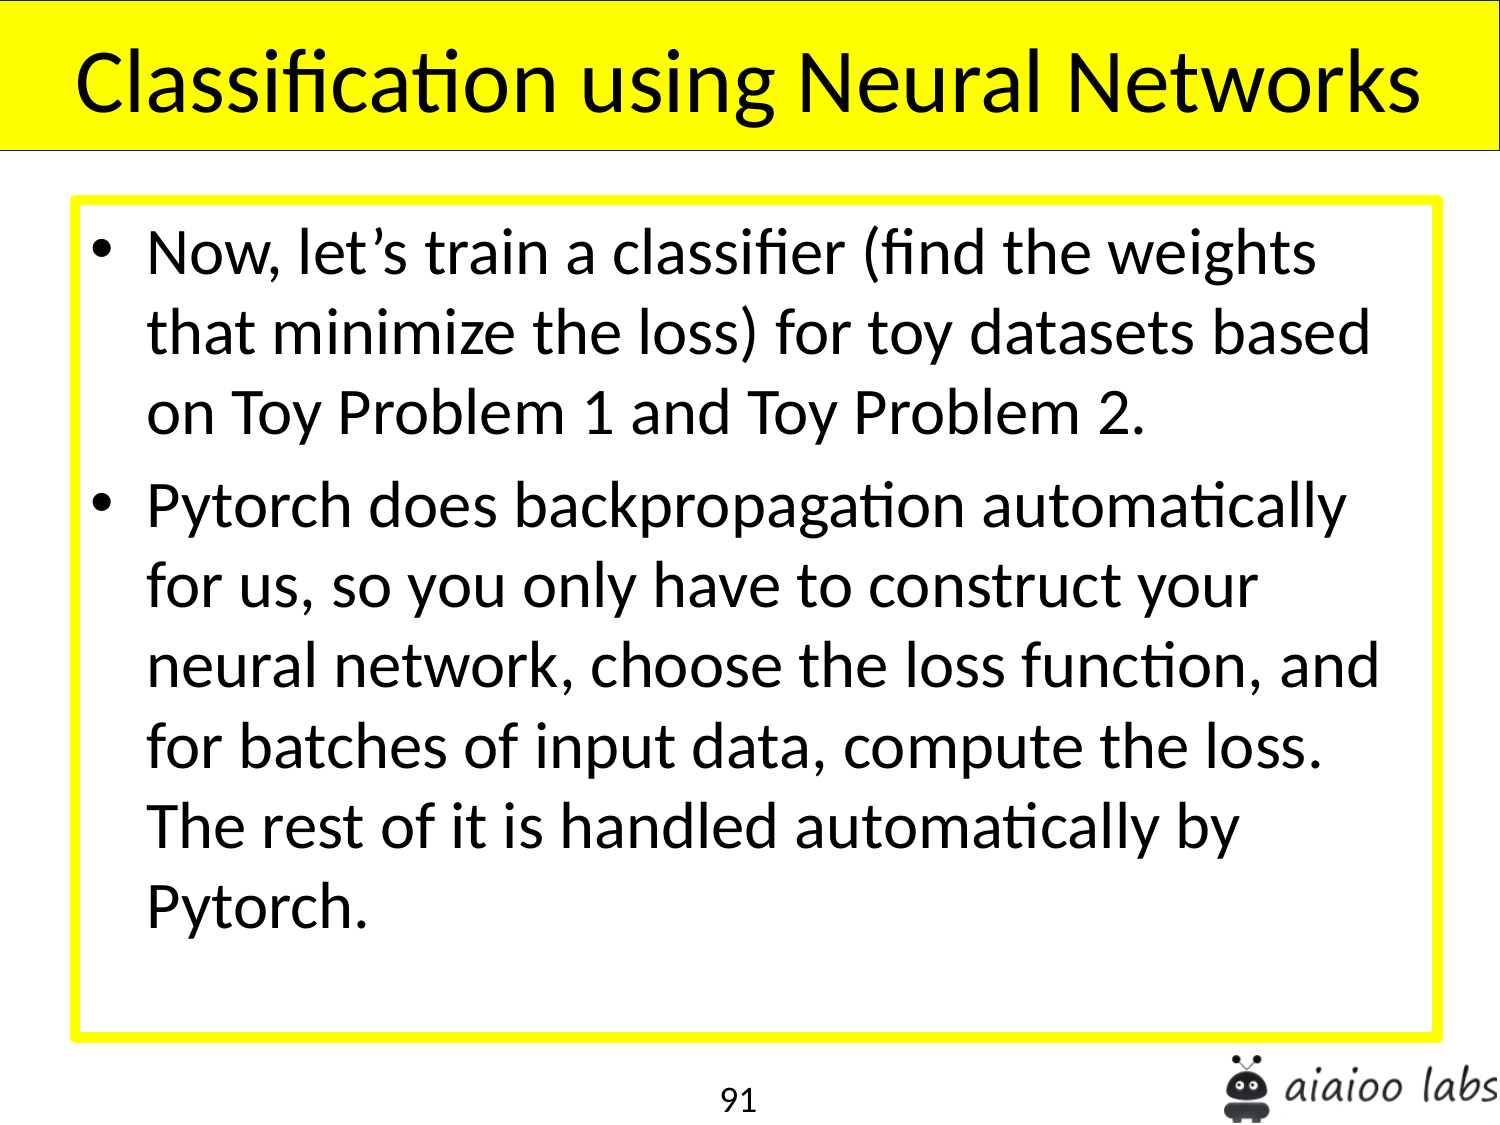

Classification using Neural Networks
Now, let’s train a classifier (find the weights that minimize the loss) for toy datasets based on Toy Problem 1 and Toy Problem 2.
Pytorch does backpropagation automatically for us, so you only have to construct your neural network, choose the loss function, and for batches of input data, compute the loss.  The rest of it is handled automatically by Pytorch.